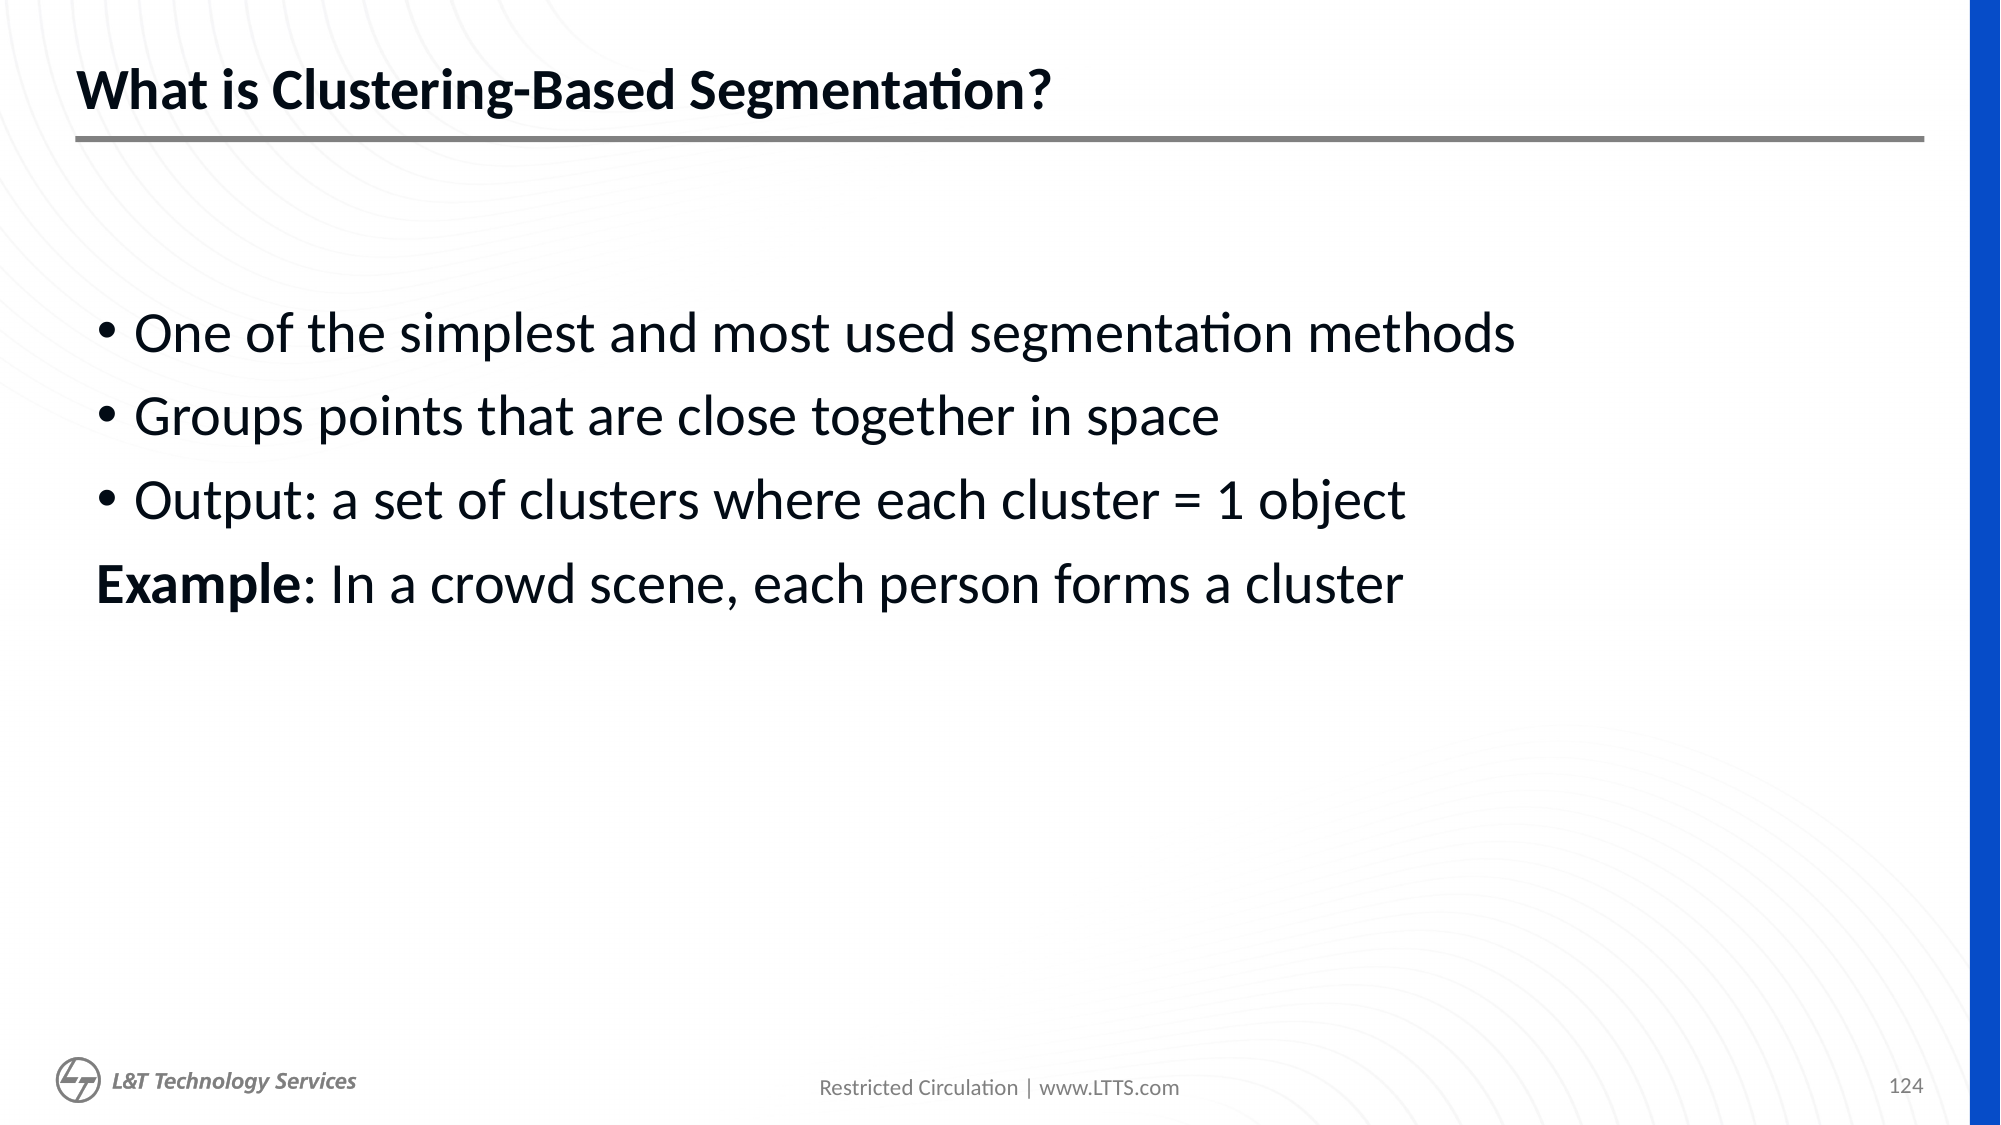

# What is Clustering-Based Segmentation?

One of the simplest and most used segmentation methods
Groups points that are close together in space
Output: a set of clusters where each cluster = 1 object
Example: In a crowd scene, each person forms a cluster